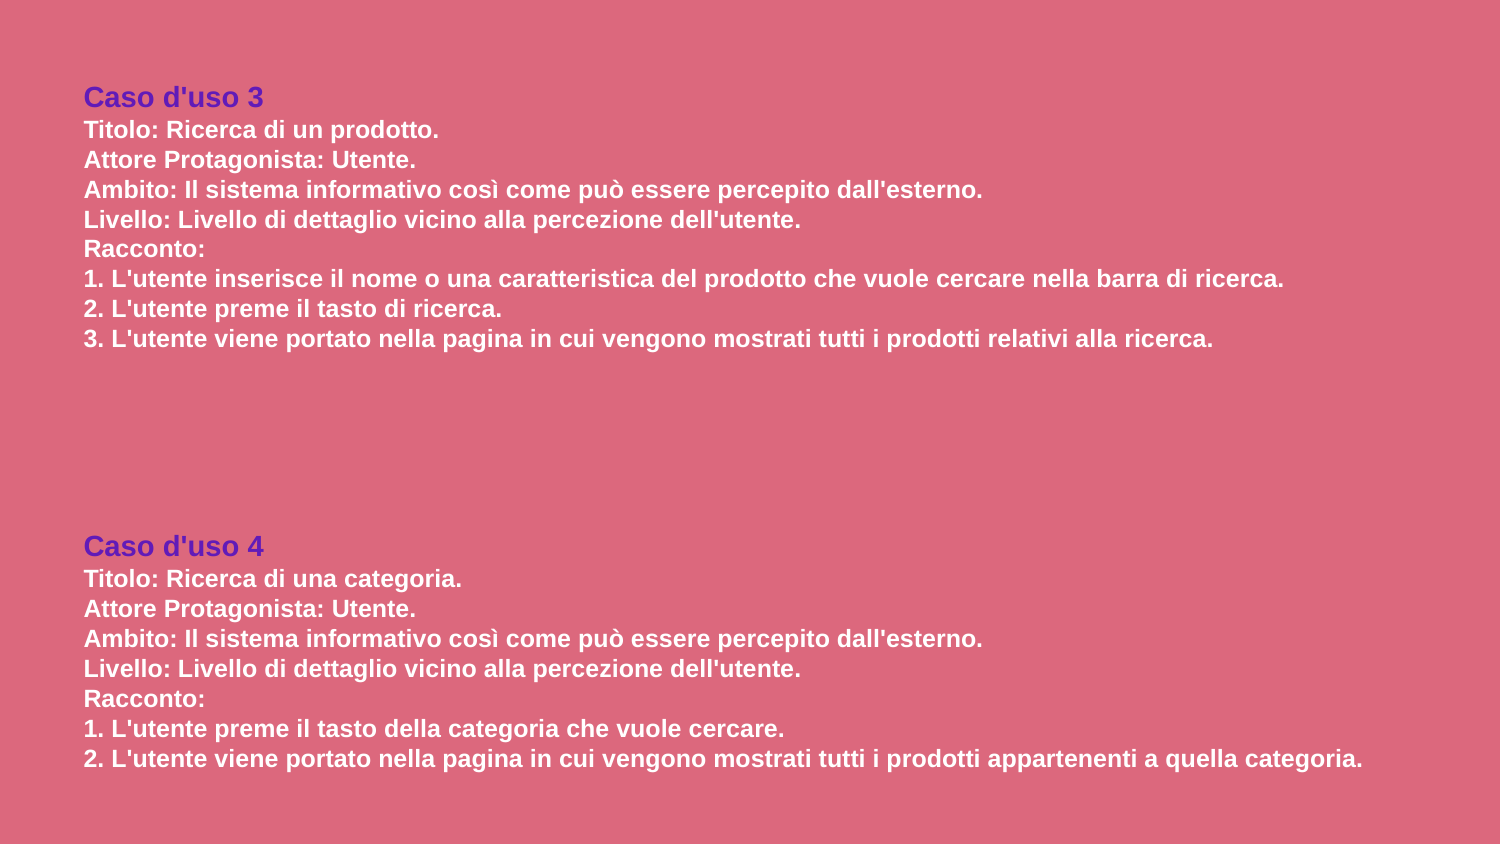

Caso d'uso 3
Titolo: Ricerca di un prodotto.
Attore Protagonista: Utente.
Ambito: Il sistema informativo così come può essere percepito dall'esterno.
Livello: Livello di dettaglio vicino alla percezione dell'utente.
Racconto:
1. L'utente inserisce il nome o una caratteristica del prodotto che vuole cercare nella barra di ricerca.
2. L'utente preme il tasto di ricerca.
3. L'utente viene portato nella pagina in cui vengono mostrati tutti i prodotti relativi alla ricerca.

Caso d'uso 4
Titolo: Ricerca di una categoria.
Attore Protagonista: Utente.
Ambito: Il sistema informativo così come può essere percepito dall'esterno.
Livello: Livello di dettaglio vicino alla percezione dell'utente.
Racconto:
1. L'utente preme il tasto della categoria che vuole cercare.
2. L'utente viene portato nella pagina in cui vengono mostrati tutti i prodotti appartenenti a quella categoria.